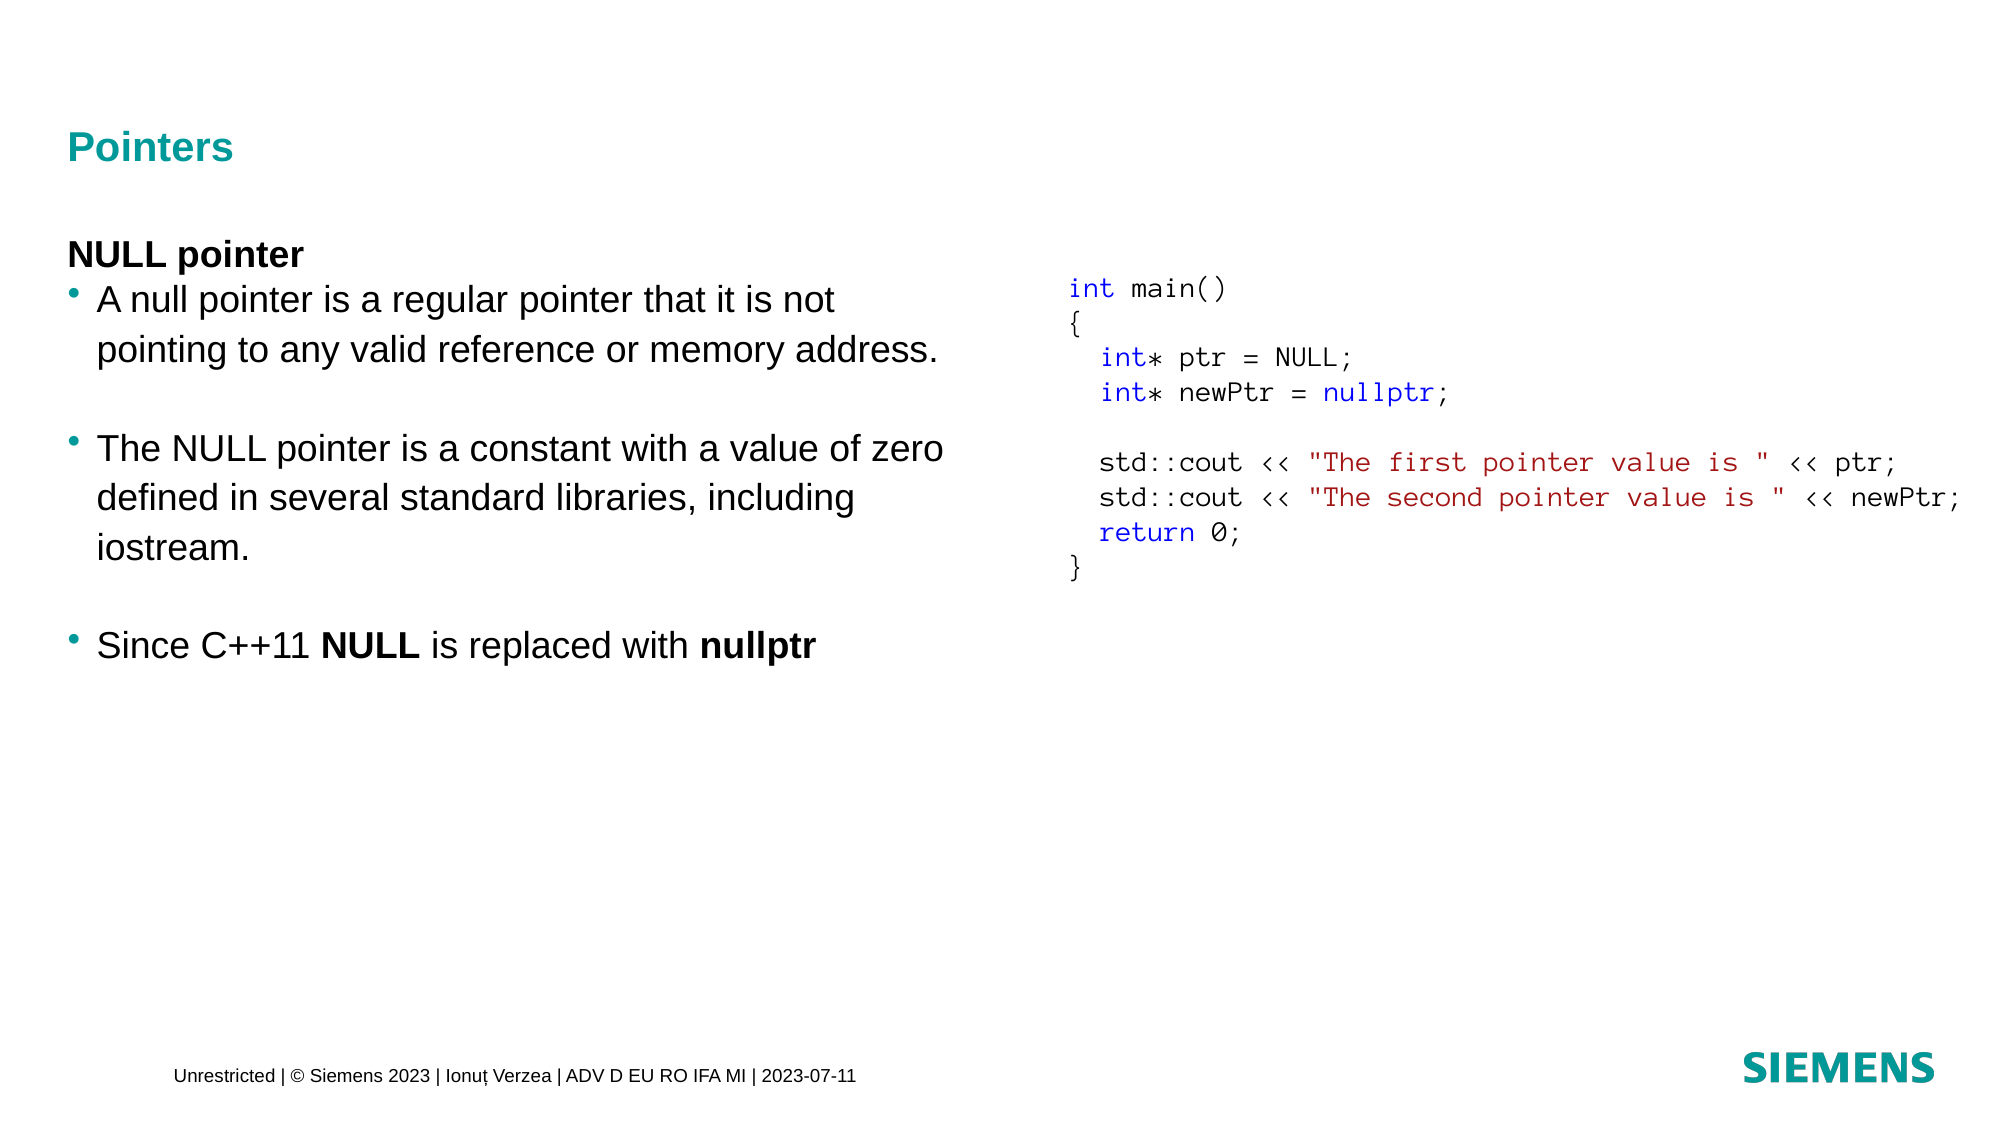

# Pointers
NULL pointer

A null pointer is a regular pointer that it is not pointing to any valid reference or memory address.

The NULL pointer is a constant with a value of zero defined in several standard libraries, including iostream.

Since C++11 NULL is replaced with nullptr

int main()
{
  int* ptr = NULL;
  int* newPtr = nullptr;

  std::cout << "The first pointer value is " << ptr;
  std::cout << "The second pointer value is " << newPtr;
  return 0;
}
Unrestricted | © Siemens 2023 | Ionuț Verzea | ADV D EU RO IFA MI | 2023-07-11